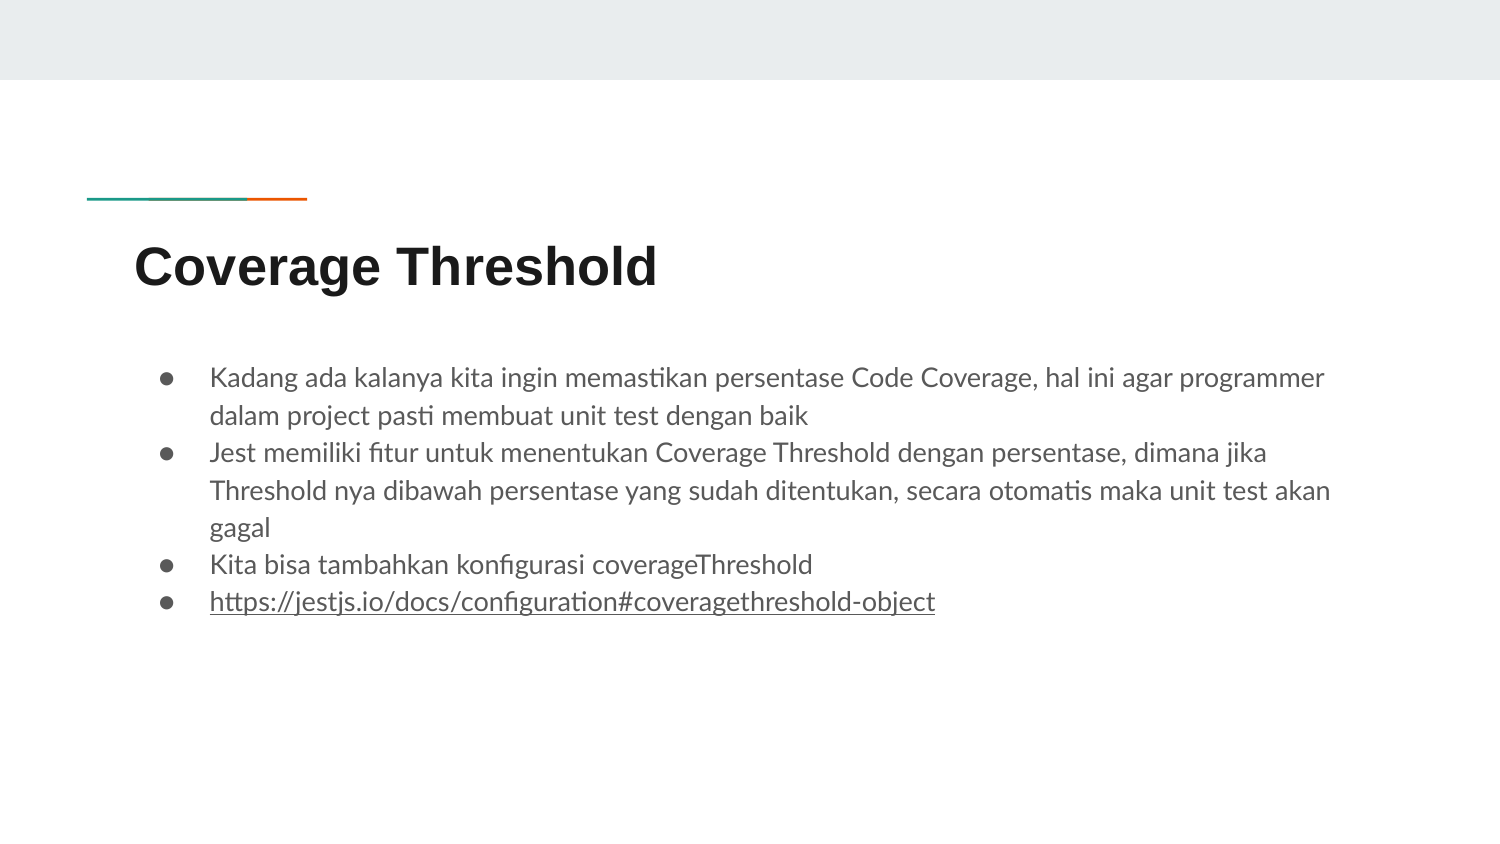

# Coverage Threshold
Kadang ada kalanya kita ingin memastikan persentase Code Coverage, hal ini agar programmer dalam project pasti membuat unit test dengan baik
Jest memiliki fitur untuk menentukan Coverage Threshold dengan persentase, dimana jika Threshold nya dibawah persentase yang sudah ditentukan, secara otomatis maka unit test akan gagal
Kita bisa tambahkan konfigurasi coverageThreshold
https://jestjs.io/docs/configuration#coveragethreshold-object